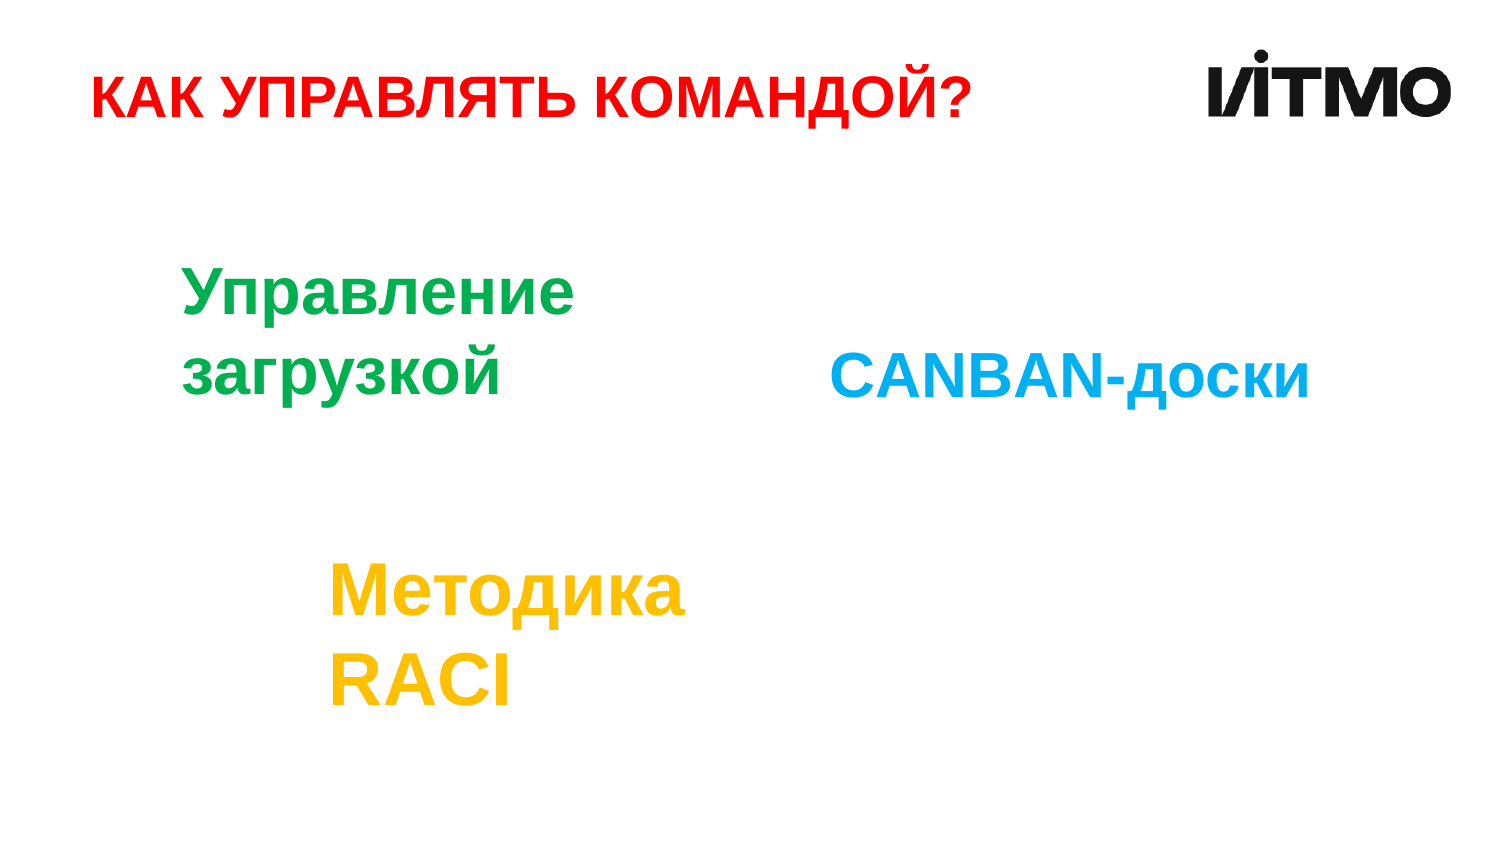

# КАК УПРАВЛЯТЬ КОМАНДОЙ?
Управление загрузкой
CANBAN-доски
Методика RACI